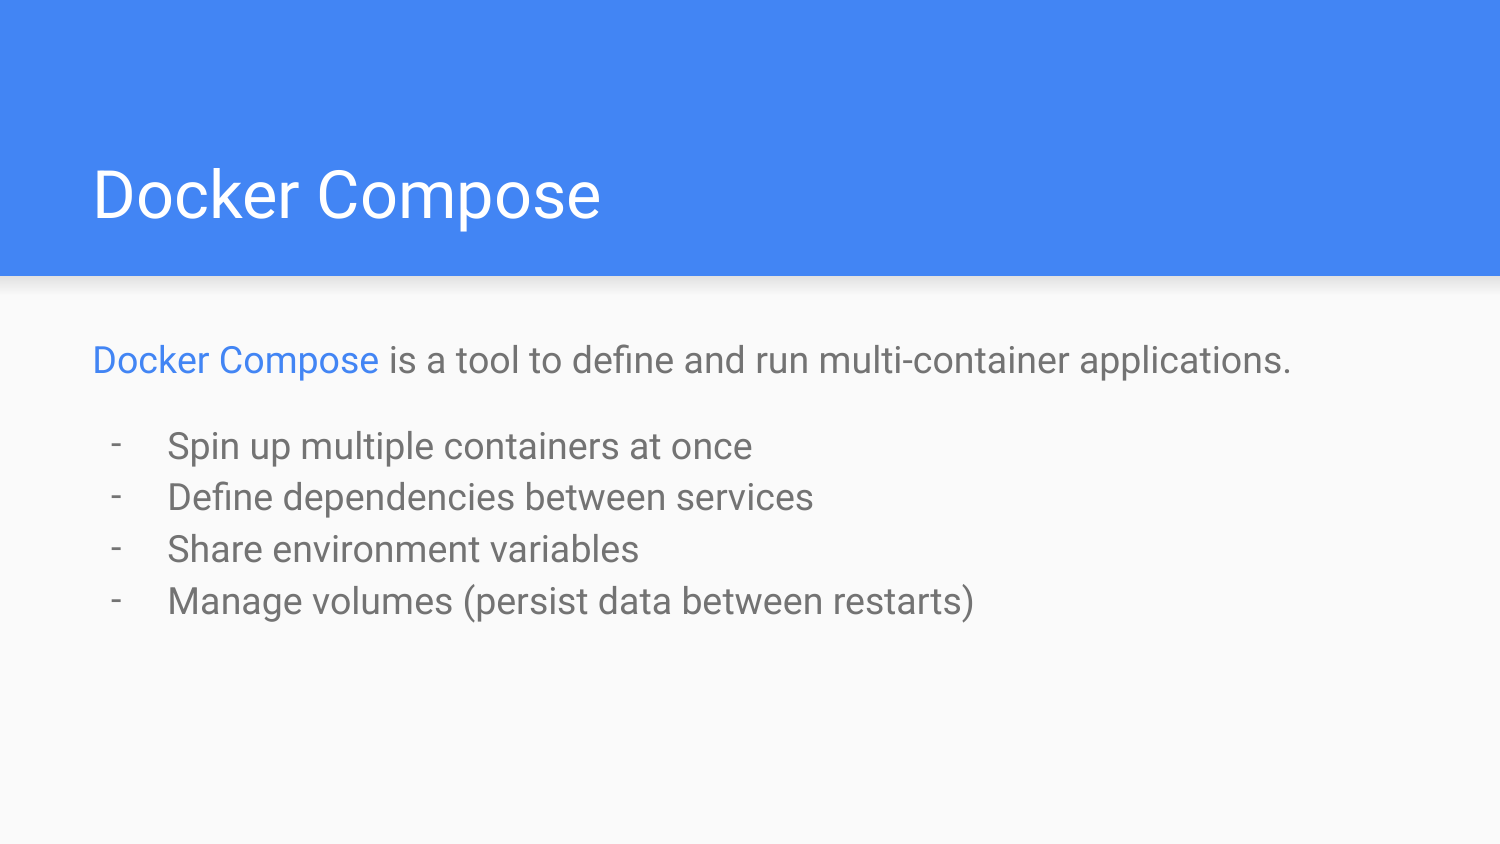

# Docker Compose
Docker Compose is a tool to define and run multi-container applications.
Spin up multiple containers at once
Define dependencies between services
Share environment variables
Manage volumes (persist data between restarts)